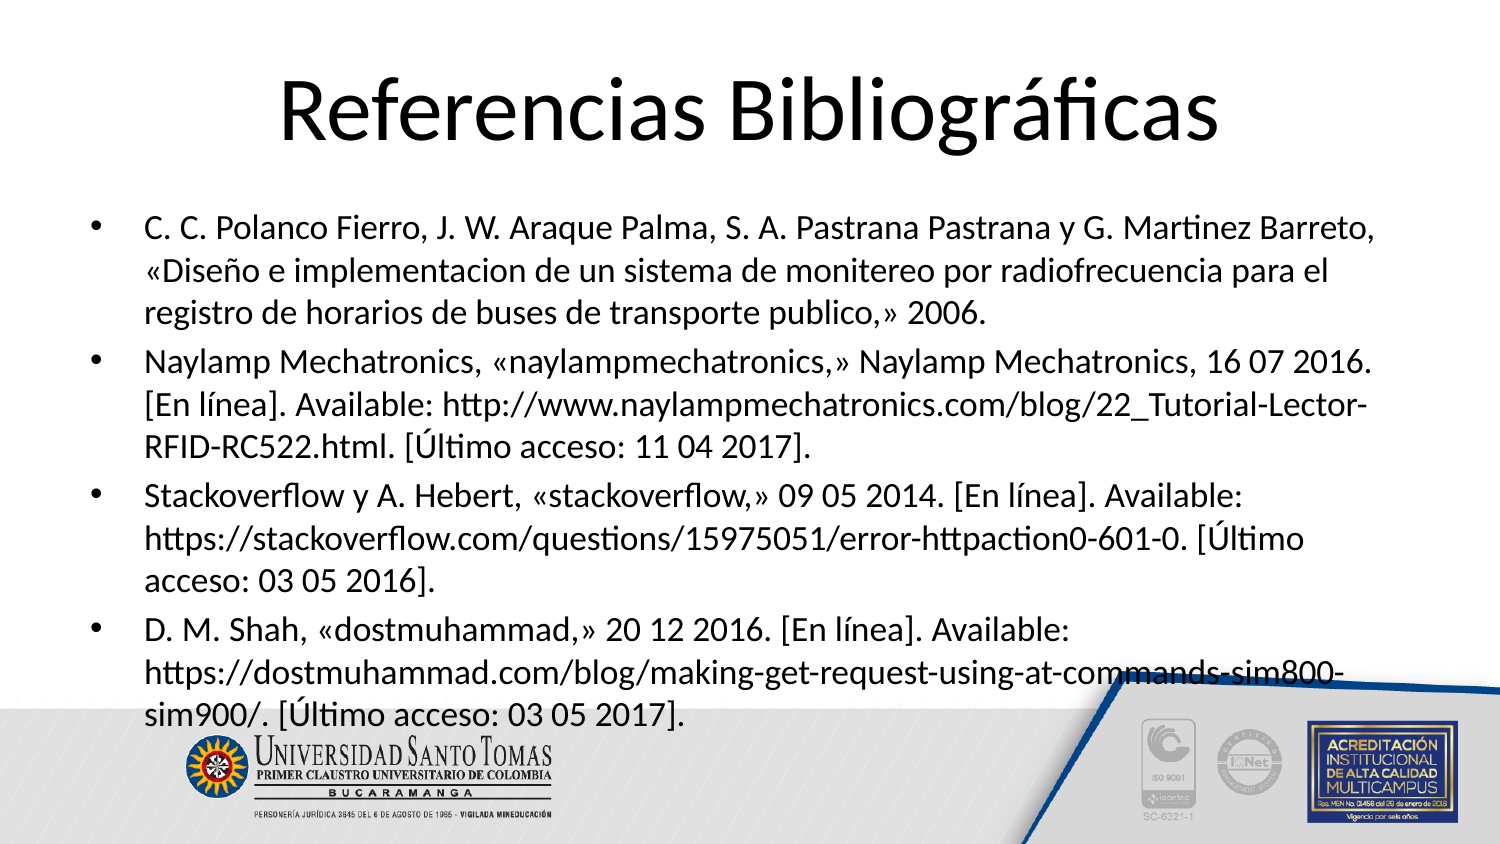

# Referencias Bibliográficas
C. C. Polanco Fierro, J. W. Araque Palma, S. A. Pastrana Pastrana y G. Martinez Barreto, «Diseño e implementacion de un sistema de monitereo por radiofrecuencia para el registro de horarios de buses de transporte publico,» 2006.
Naylamp Mechatronics, «naylampmechatronics,» Naylamp Mechatronics, 16 07 2016. [En línea]. Available: http://www.naylampmechatronics.com/blog/22_Tutorial-Lector-RFID-RC522.html. [Último acceso: 11 04 2017].
Stackoverflow y A. Hebert, «stackoverflow,» 09 05 2014. [En línea]. Available: https://stackoverflow.com/questions/15975051/error-httpaction0-601-0. [Último acceso: 03 05 2016].
D. M. Shah, «dostmuhammad,» 20 12 2016. [En línea]. Available: https://dostmuhammad.com/blog/making-get-request-using-at-commands-sim800-sim900/. [Último acceso: 03 05 2017].